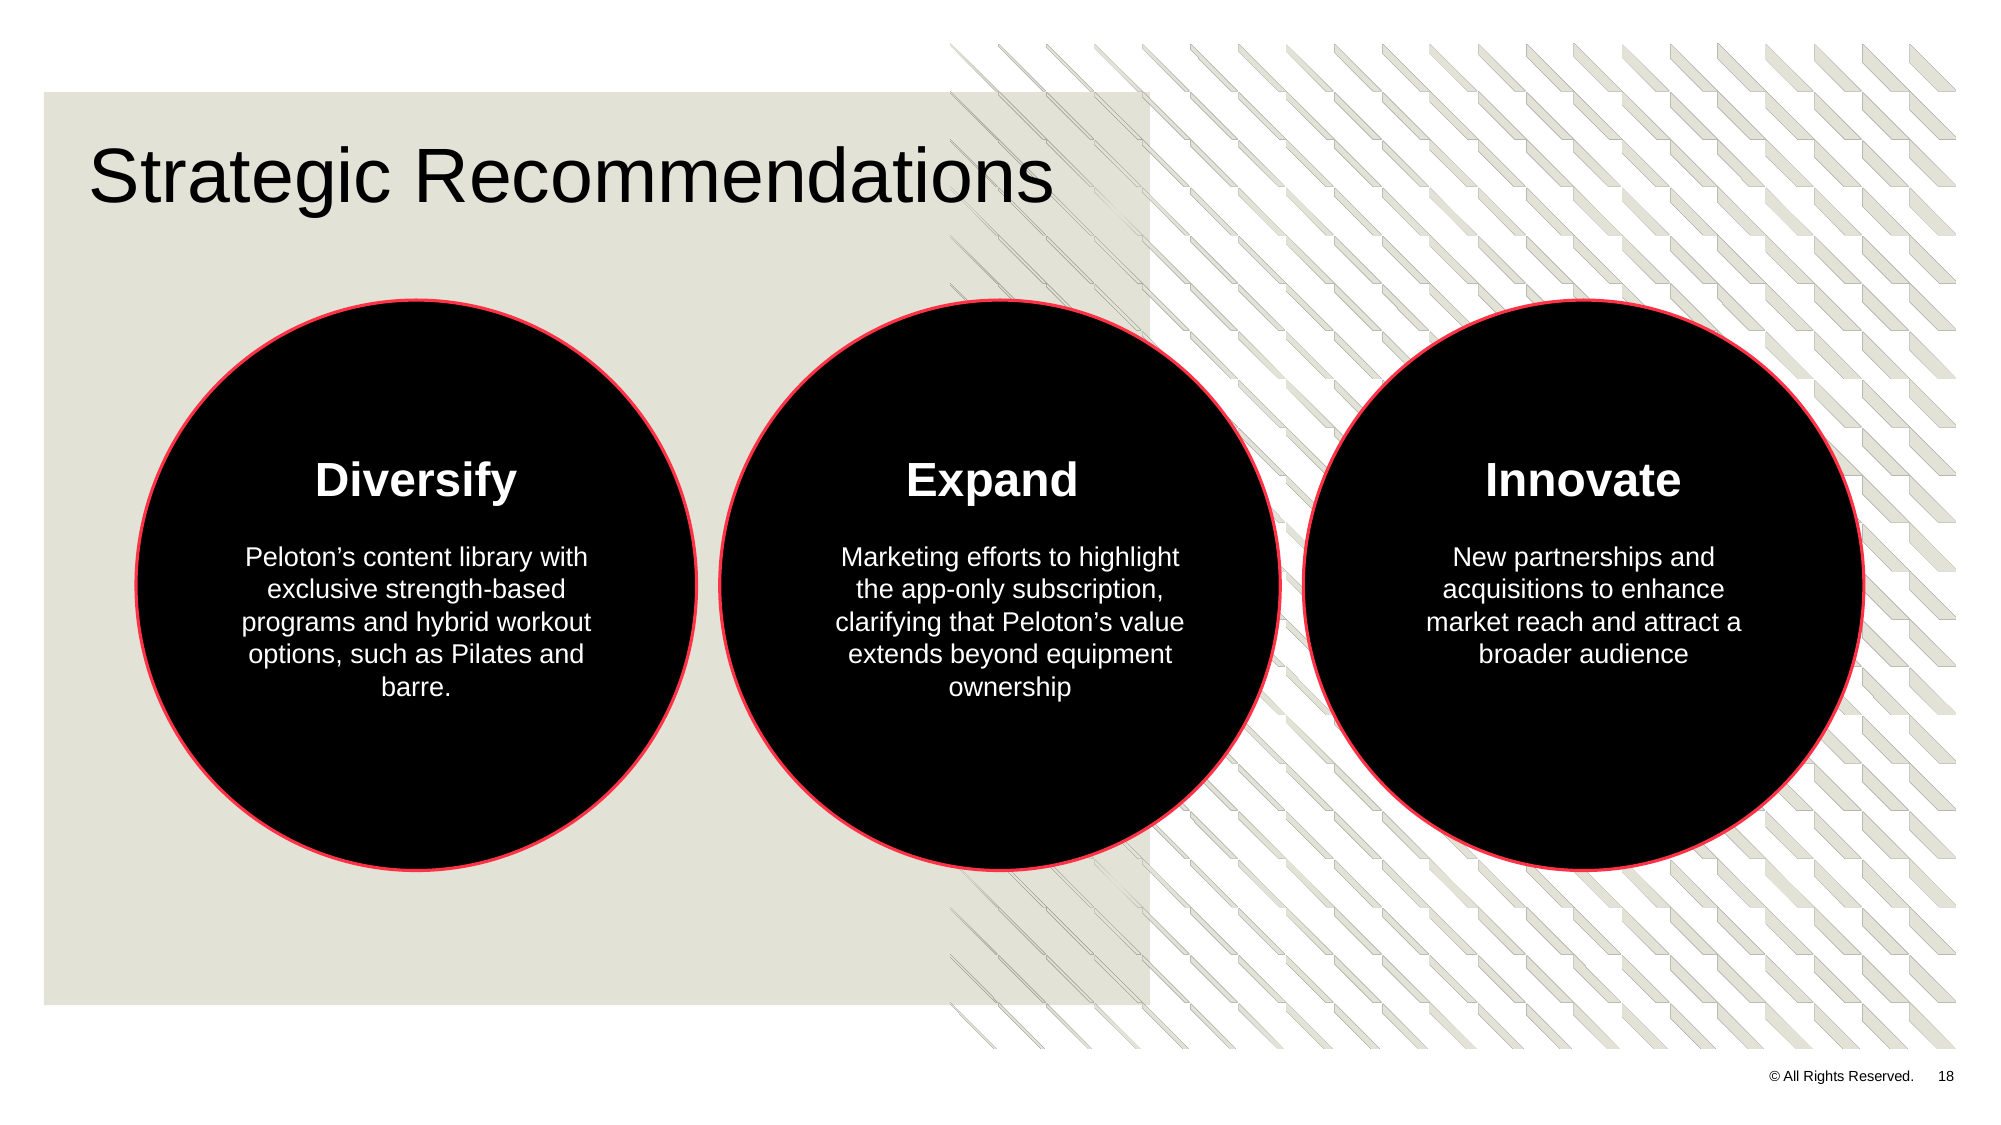

# Strategic Recommendations

Diversify
Expand
Innovate
Peloton’s content library with exclusive strength-based programs and hybrid workout options, such as Pilates and barre.
Marketing efforts to highlight the app-only subscription, clarifying that Peloton’s value extends beyond equipment ownership
New partnerships and acquisitions to enhance market reach and attract a broader audience